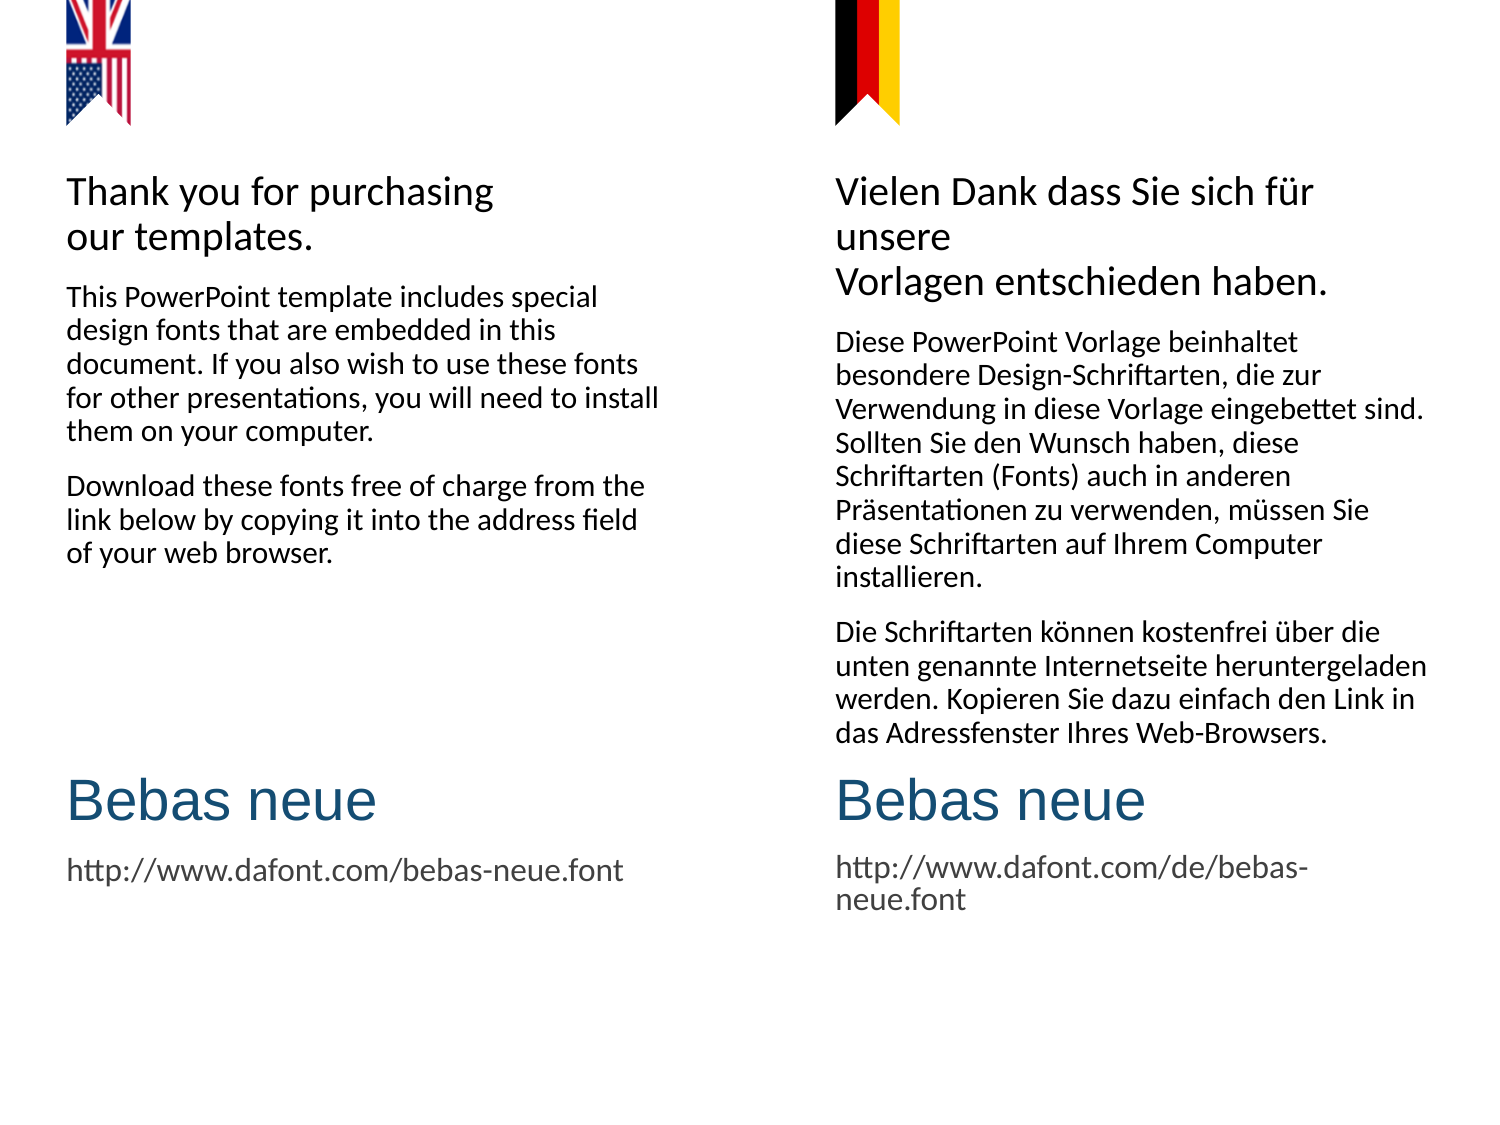

Thank you for purchasing
our templates.
This PowerPoint template includes special design fonts that are embedded in this document. If you also wish to use these fonts for other presentations, you will need to install them on your computer.
Download these fonts free of charge from the link below by copying it into the address field of your web browser.
Vielen Dank dass Sie sich für unsere
Vorlagen entschieden haben.
Diese PowerPoint Vorlage beinhaltet besondere Design-Schriftarten, die zur Verwendung in diese Vorlage eingebettet sind. Sollten Sie den Wunsch haben, diese Schriftarten (Fonts) auch in anderen Präsentationen zu verwenden, müssen Sie diese Schriftarten auf Ihrem Computer installieren.
Die Schriftarten können kostenfrei über die unten genannte Internetseite heruntergeladen werden. Kopieren Sie dazu einfach den Link in das Adressfenster Ihres Web-Browsers.
Bebas neue
http://www.dafont.com/bebas-neue.font
Bebas neue
http://www.dafont.com/de/bebas-neue.font